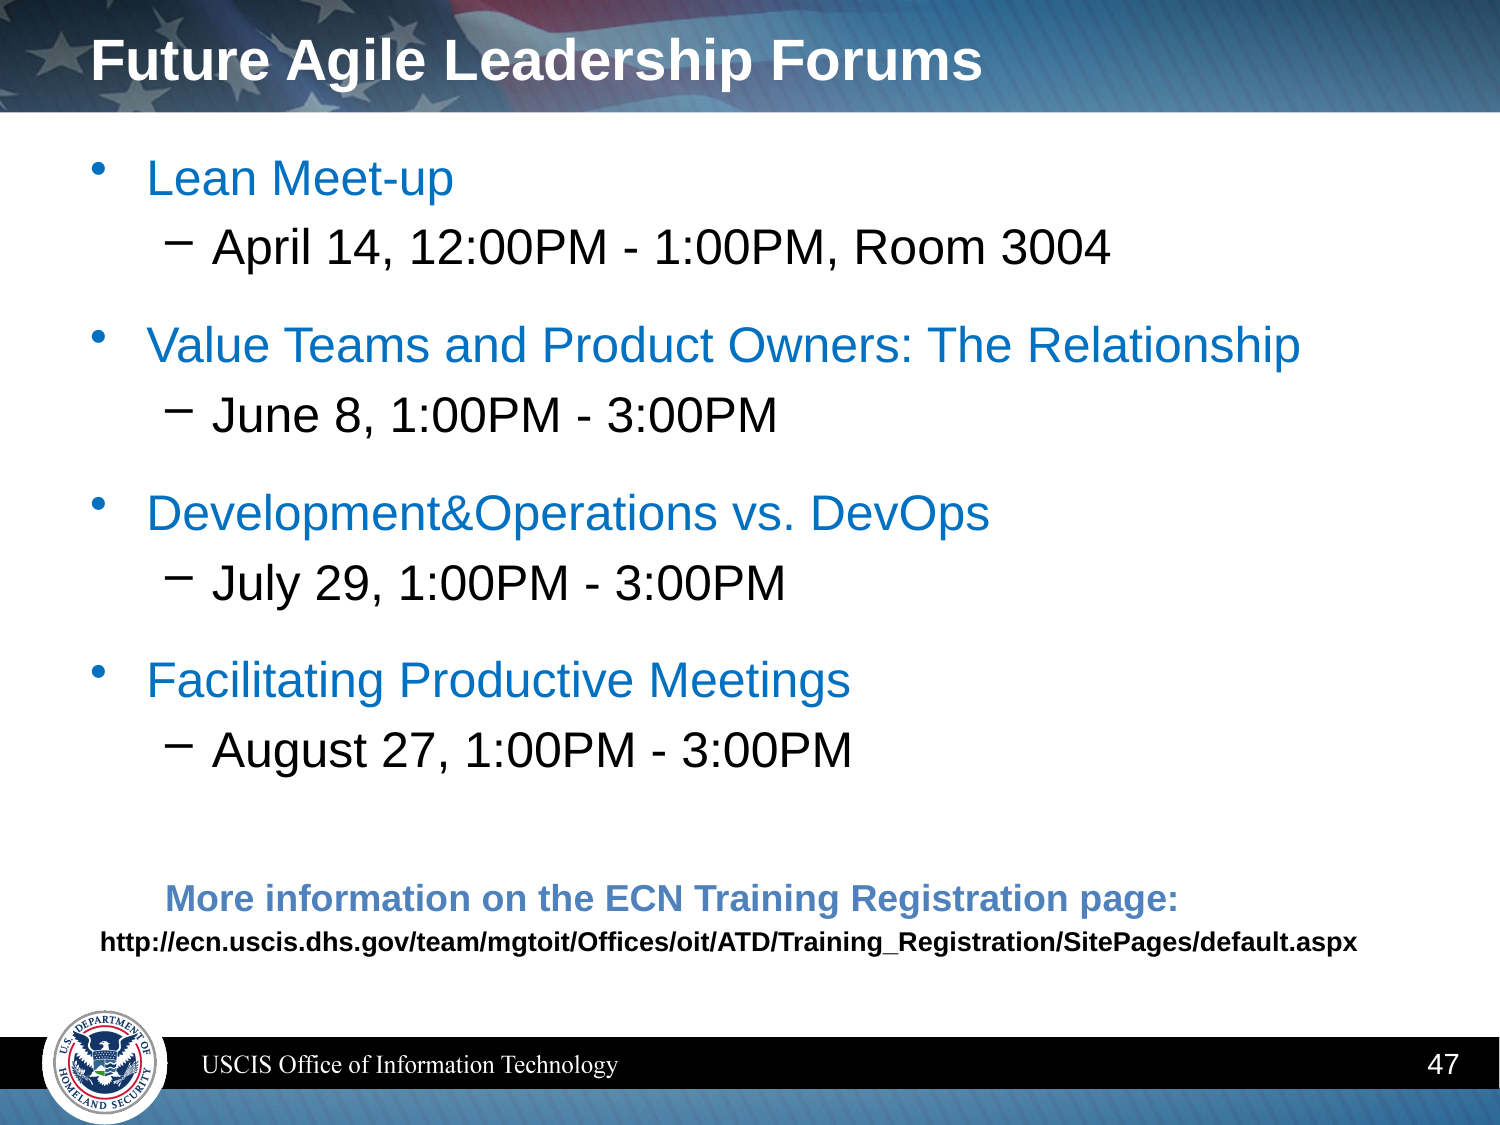

# Future Agile Leadership Forums
Lean Meet-up
April 14, 12:00PM - 1:00PM, Room 3004
Value Teams and Product Owners: The Relationship
June 8, 1:00PM - 3:00PM
Development&Operations vs. DevOps
July 29, 1:00PM - 3:00PM
Facilitating Productive Meetings
August 27, 1:00PM - 3:00PM

More information on the ECN Training Registration page:
http://ecn.uscis.dhs.gov/team/mgtoit/Offices/oit/ATD/Training_Registration/SitePages/default.aspx

47